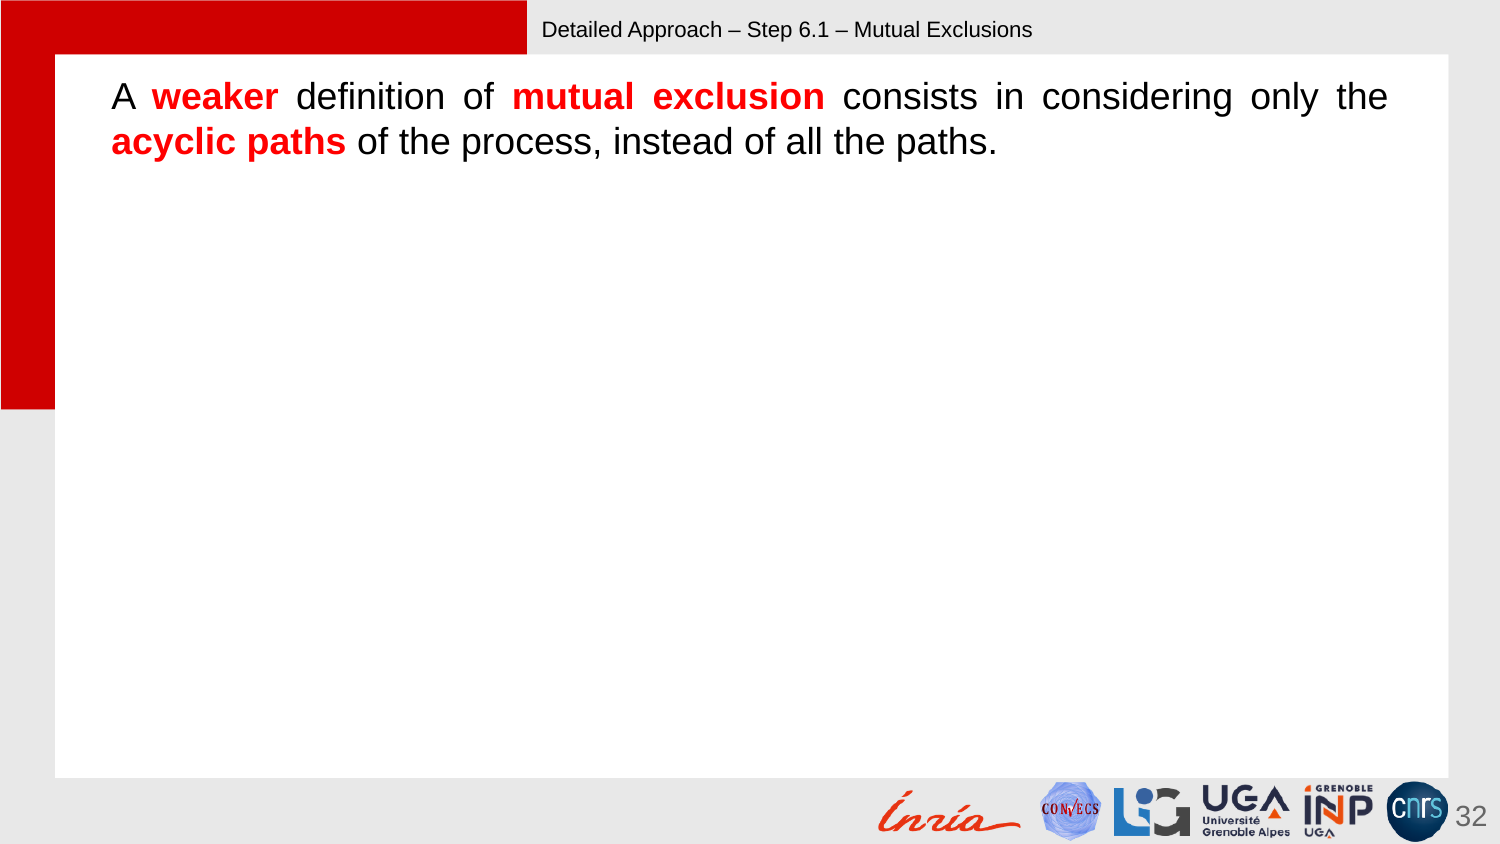

# Detailed Approach – Step 6.1 – Mutual Exclusions
A weaker definition of mutual exclusion consists in considering only the acyclic paths of the process, instead of all the paths.
32